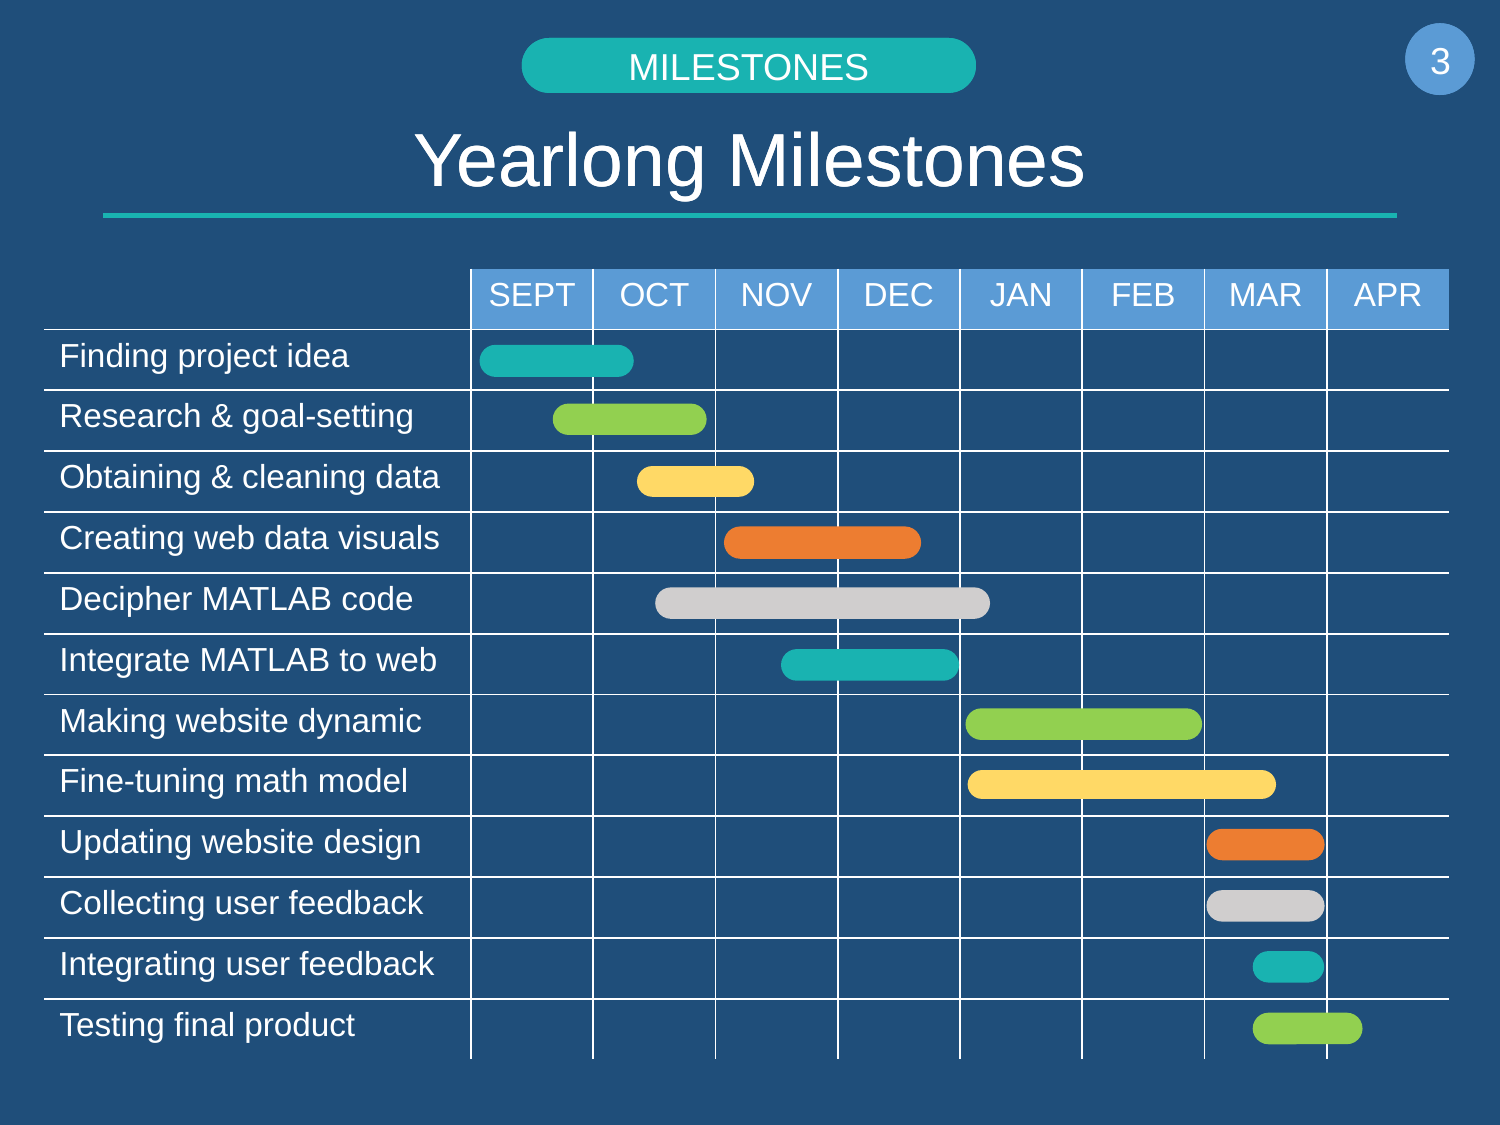

4
3
MILESTONES
MILESTONES
# Yearlong Milestones
Yearlong Milestones
|  | SEPT | OCT | NOV | DEC | JAN | FEB | MAR | APR |
| --- | --- | --- | --- | --- | --- | --- | --- | --- |
| Finding project idea |  |  |  |  |  |  |  |  |
| Research & goal-setting |  |  |  |  |  |  |  |  |
| Obtaining & cleaning data |  |  |  |  |  |  |  |  |
| Creating web data visuals |  |  |  |  |  |  |  |  |
| Decipher MATLAB code |  |  |  |  |  |  |  |  |
| Integrate MATLAB to web |  |  |  |  |  |  |  |  |
| Making website dynamic |  |  |  |  |  |  |  |  |
| Fine-tuning math model |  |  |  |  |  |  |  |  |
| Updating website design |  |  |  |  |  |  |  |  |
| Collecting user feedback |  |  |  |  |  |  |  |  |
| Integrating user feedback |  |  |  |  |  |  |  |  |
| Testing final product |  |  |  |  |  |  |  |  |